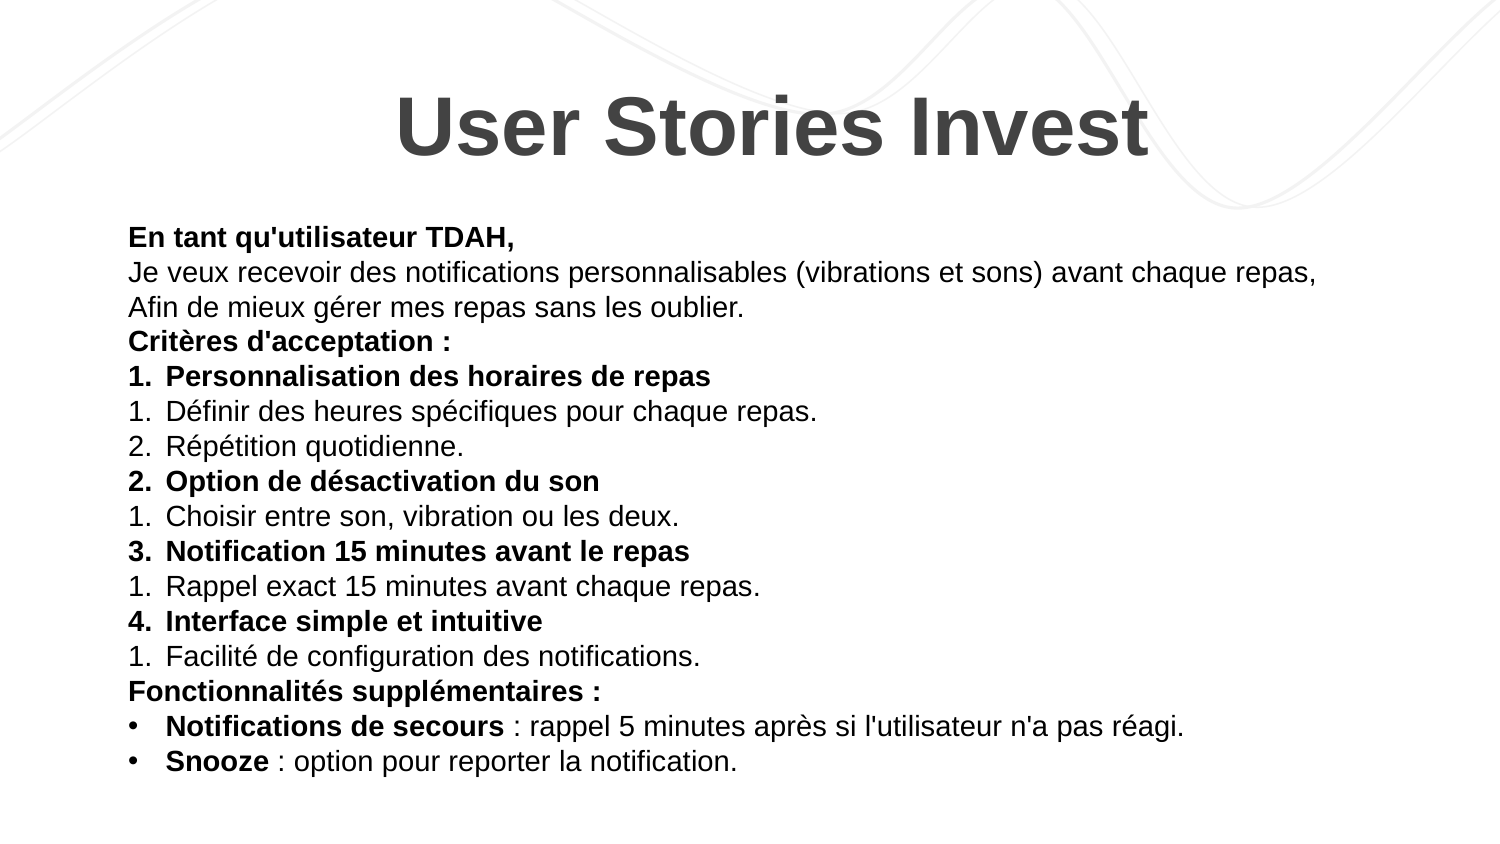

# User Stories Invest
En tant qu'utilisateur TDAH,
Je veux recevoir des notifications personnalisables (vibrations et sons) avant chaque repas,
Afin de mieux gérer mes repas sans les oublier.
Critères d'acceptation :
Personnalisation des horaires de repas
Définir des heures spécifiques pour chaque repas.
Répétition quotidienne.
Option de désactivation du son
Choisir entre son, vibration ou les deux.
Notification 15 minutes avant le repas
Rappel exact 15 minutes avant chaque repas.
Interface simple et intuitive
Facilité de configuration des notifications.
Fonctionnalités supplémentaires :
Notifications de secours : rappel 5 minutes après si l'utilisateur n'a pas réagi.
Snooze : option pour reporter la notification.